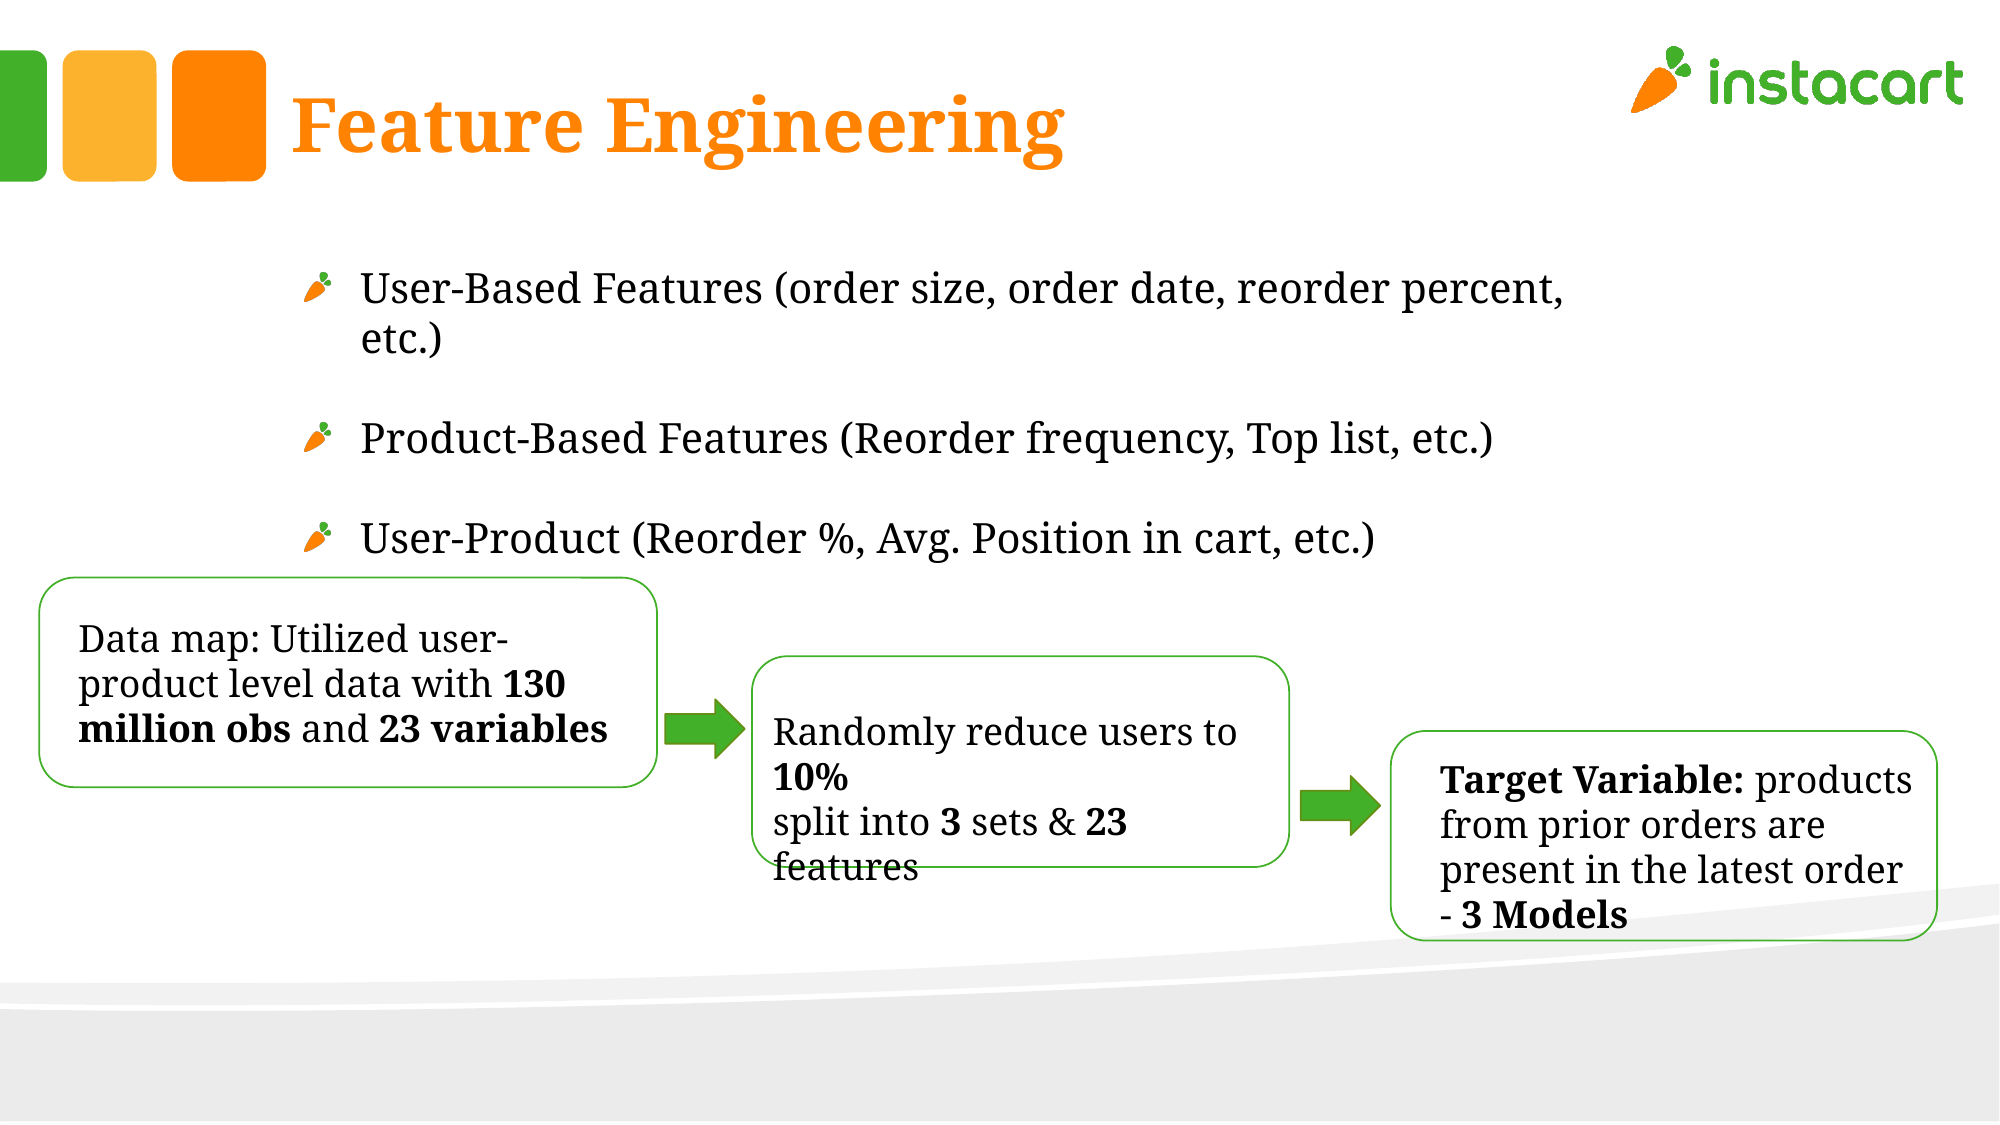

# Feature Engineering
User-Based Features (order size, order date, reorder percent, etc.)

Product-Based Features (Reorder frequency, Top list, etc.)

User-Product (Reorder %, Avg. Position in cart, etc.)

Data map: Utilized user-product level data with 130 million obs and 23 variables

Randomly reduce users to 10%
split into 3 sets & 23 features

Target Variable: products from prior orders are present in the latest order - 3 Models